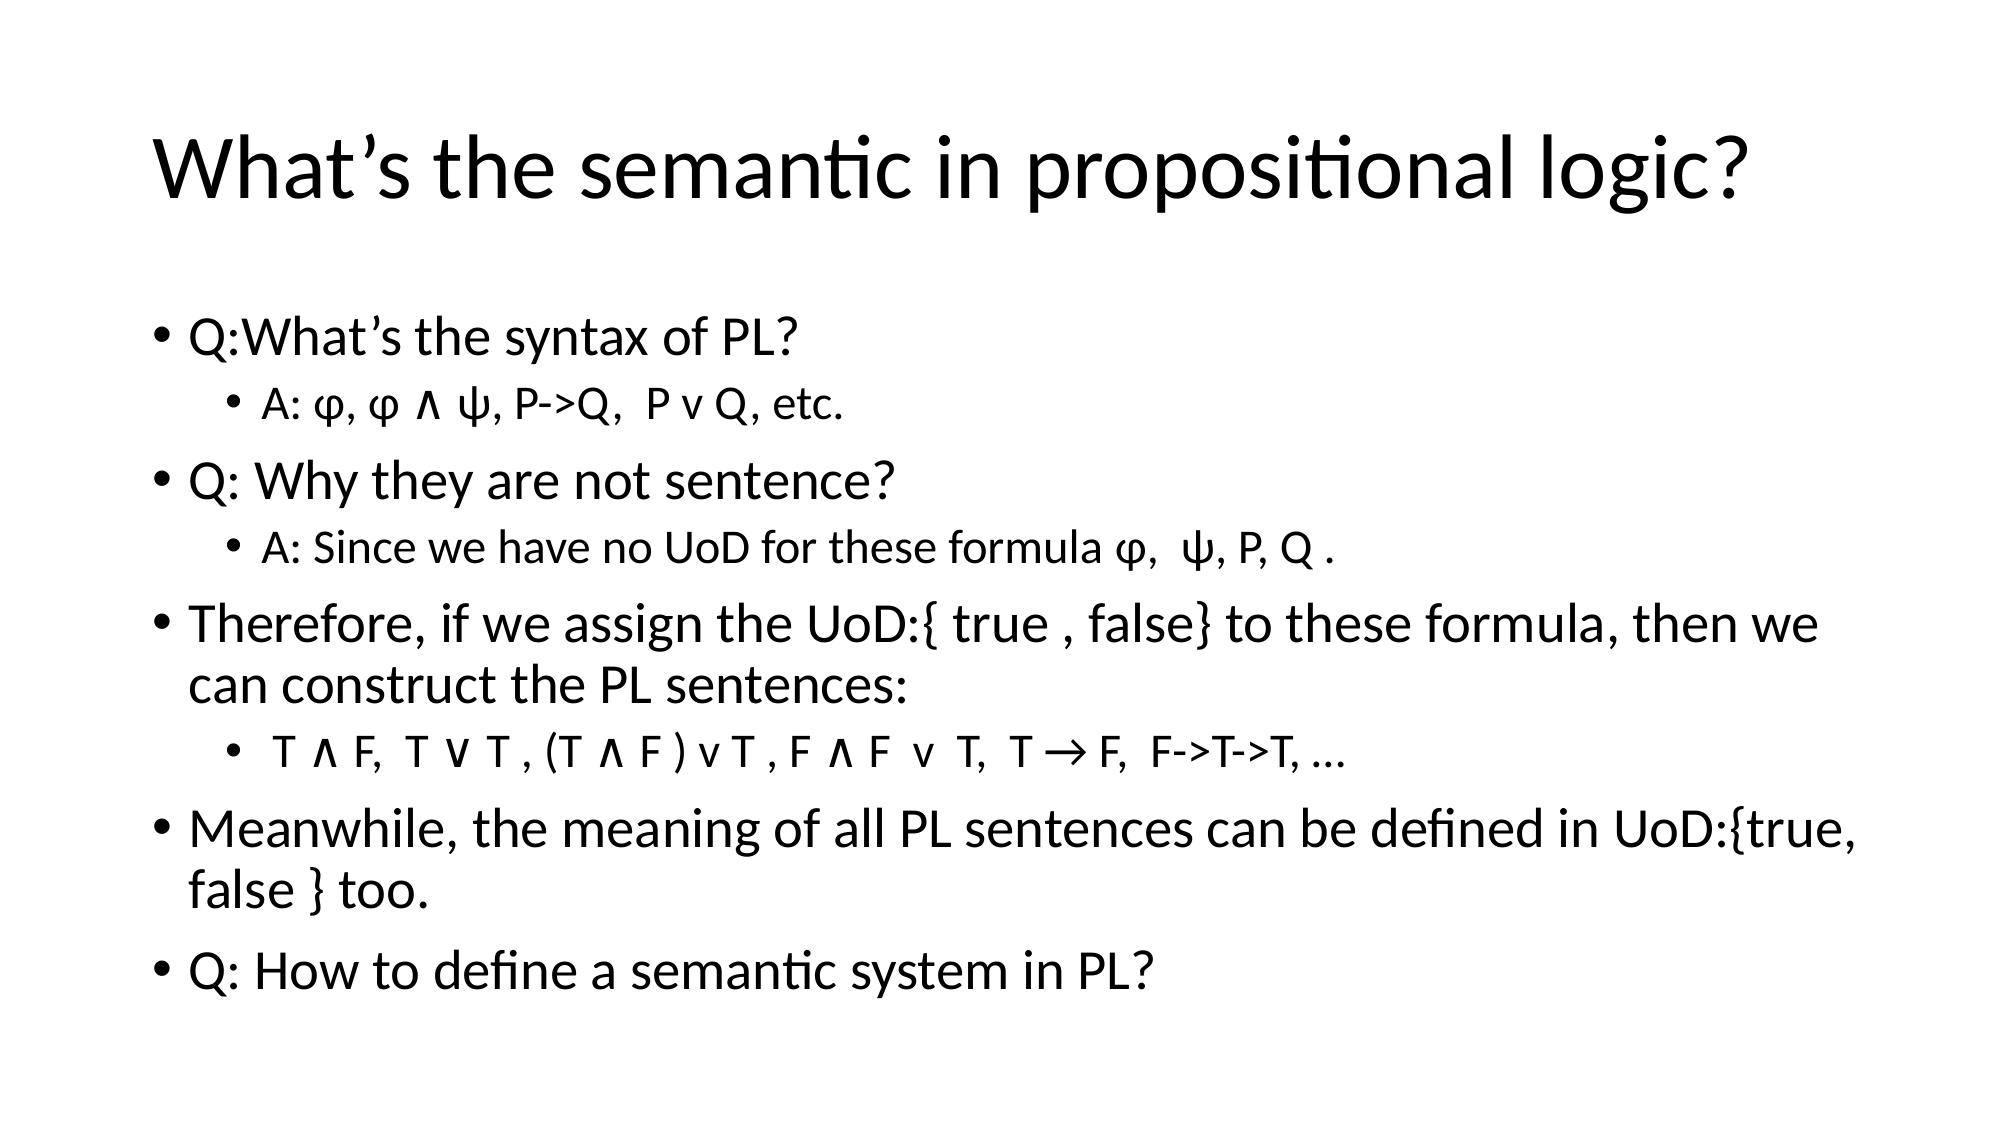

# What’s the semantic in propositional logic?
Q:What’s the syntax of PL?
A: φ, φ ∧ ψ, P->Q,  P v Q, etc.
Q: Why they are not sentence?
A: Since we have no UoD for these formula φ,  ψ, P, Q .
Therefore, if we assign the UoD:{ true , false} to these formula, then we can construct the PL sentences:
 T ∧ F,  T ∨ T , (T ∧ F ) v T , F ∧ F  v  T,  T → F,  F->T->T, …
Meanwhile, the meaning of all PL sentences can be defined in UoD:{true, false } too.
Q: How to define a semantic system in PL?